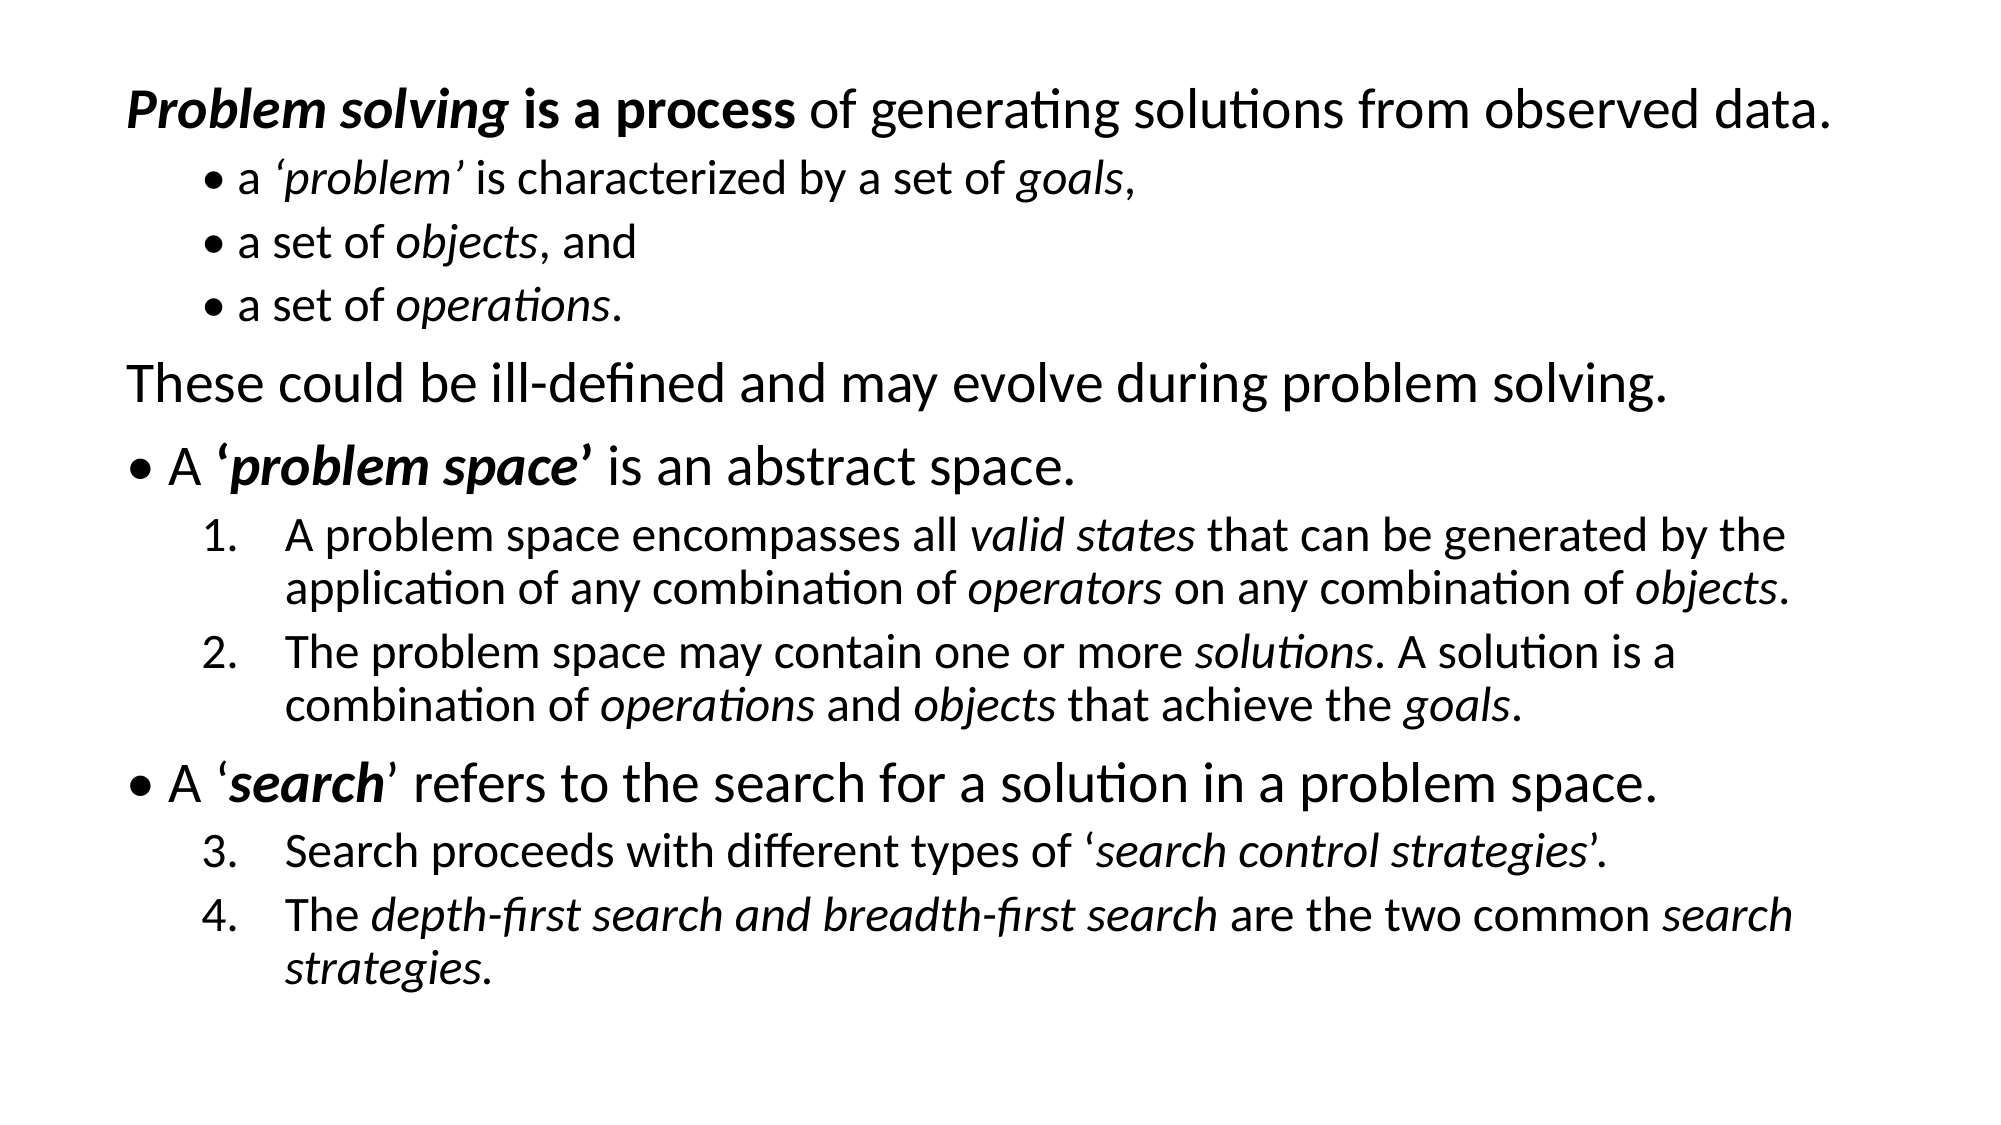

Problem solving is a process of generating solutions from observed data.
• a ‘problem’ is characterized by a set of goals,
• a set of objects, and
• a set of operations.
These could be ill-defined and may evolve during problem solving.
• A ‘problem space’ is an abstract space.
A problem space encompasses all valid states that can be generated by the application of any combination of operators on any combination of objects.
The problem space may contain one or more solutions. A solution is a combination of operations and objects that achieve the goals.
• A ‘search’ refers to the search for a solution in a problem space.
Search proceeds with different types of ‘search control strategies’.
The depth-first search and breadth-first search are the two common search strategies.